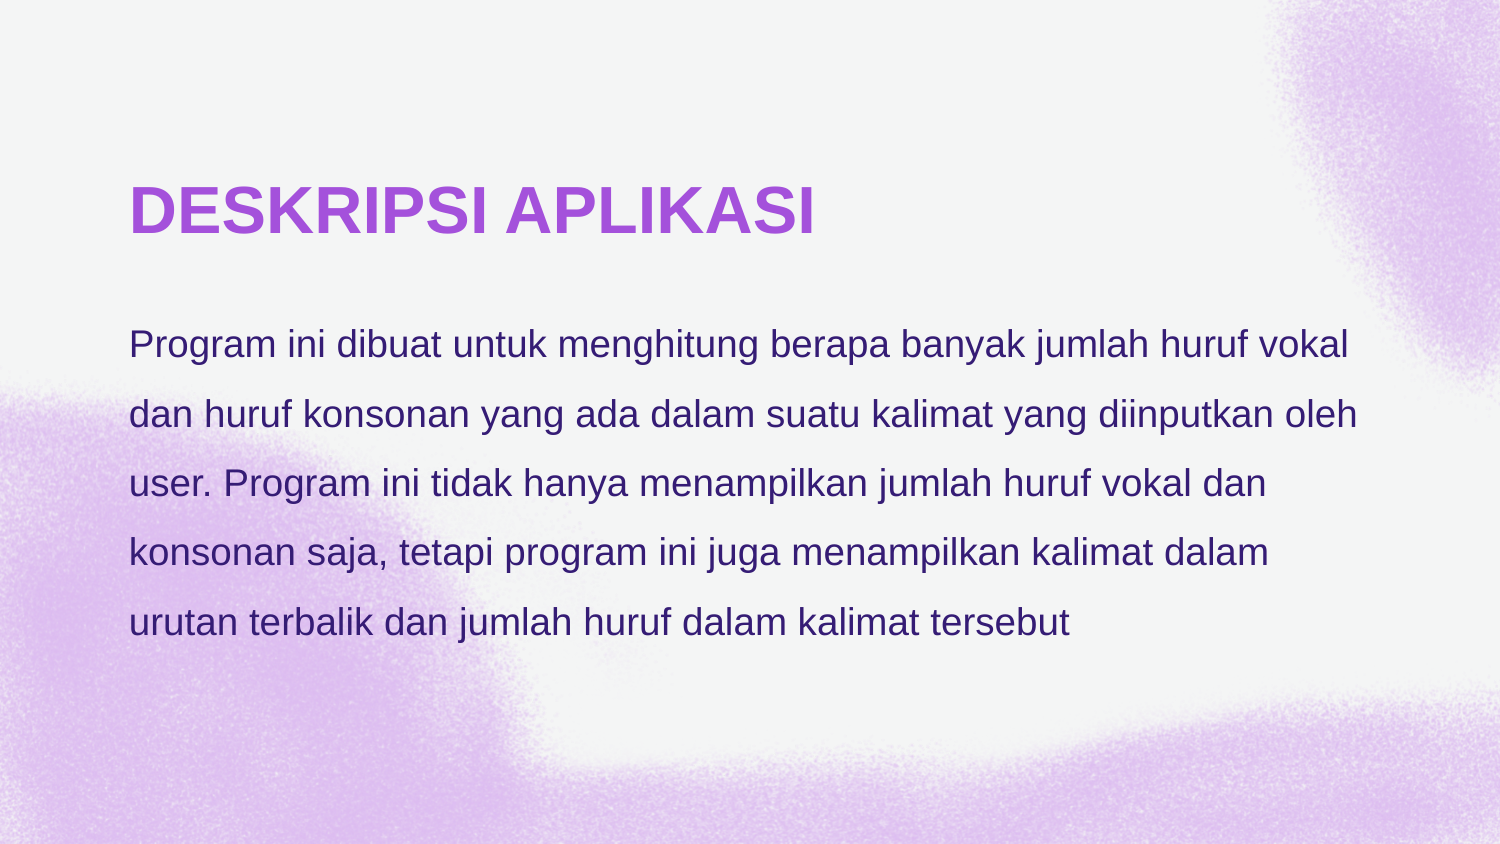

# DESKRIPSI APLIKASI
Program ini dibuat untuk menghitung berapa banyak jumlah huruf vokal dan huruf konsonan yang ada dalam suatu kalimat yang diinputkan oleh user. Program ini tidak hanya menampilkan jumlah huruf vokal dan konsonan saja, tetapi program ini juga menampilkan kalimat dalam urutan terbalik dan jumlah huruf dalam kalimat tersebut